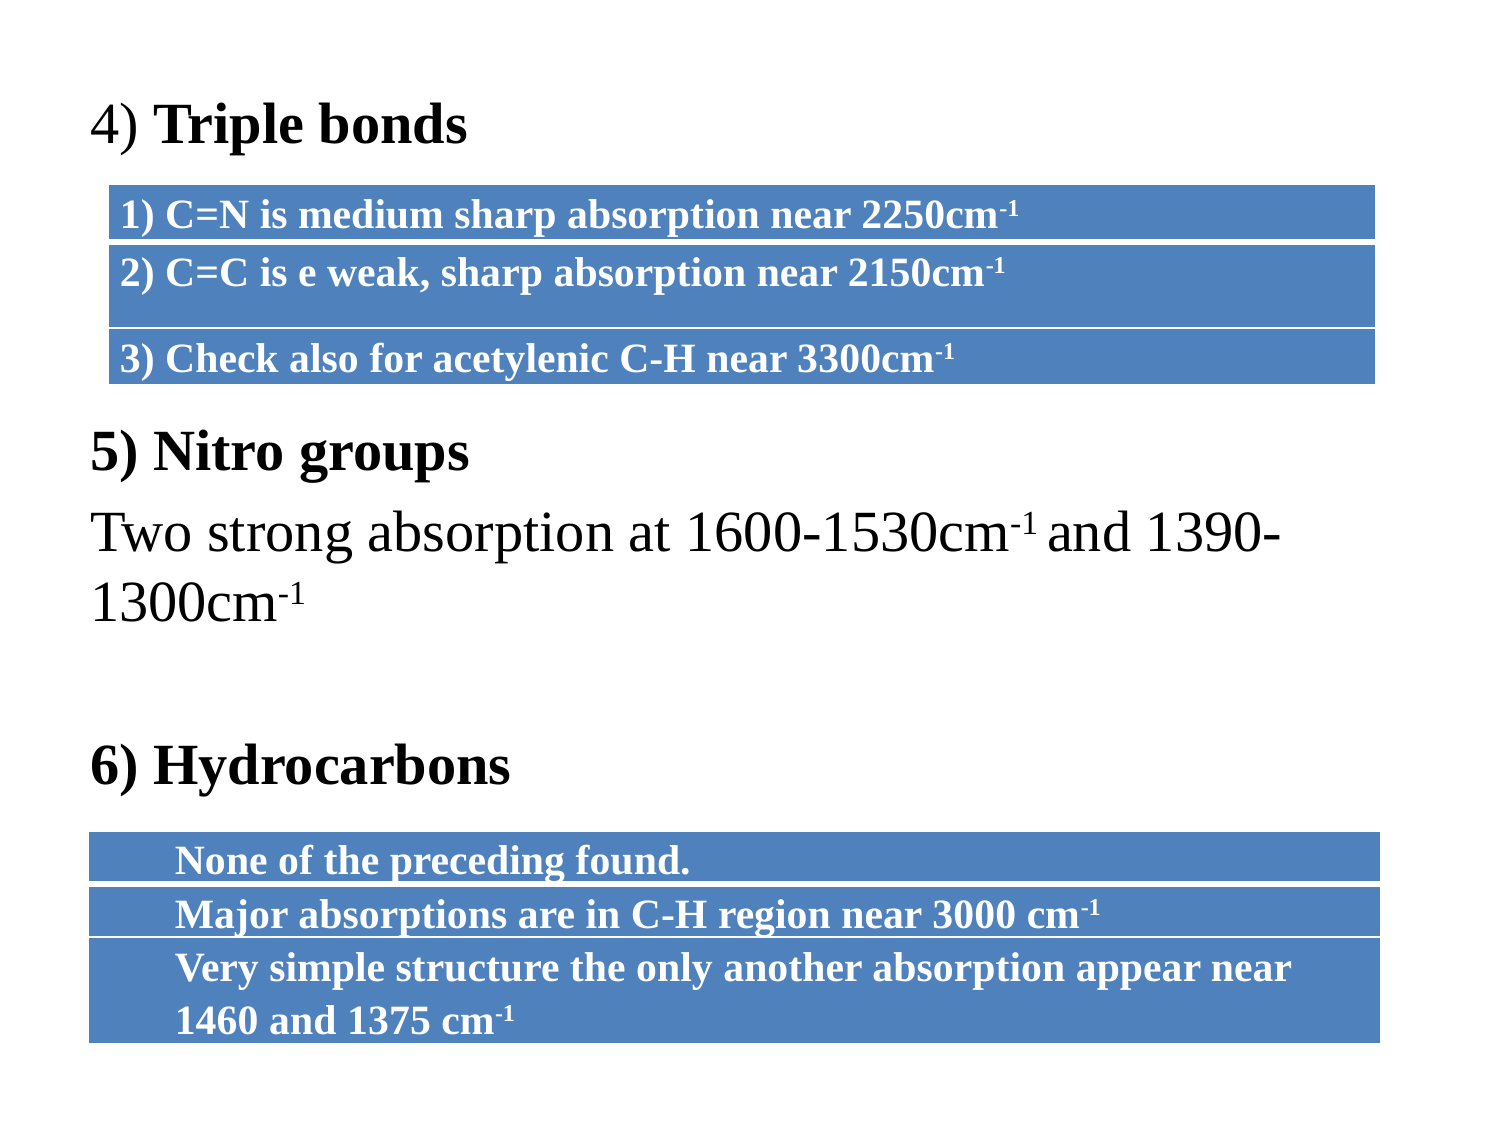

4) Triple bonds

5) Nitro groups
Two strong absorption at 1600-1530cm-1 and 1390-1300cm-1

6) Hydrocarbons

| 1) C=N is medium sharp absorption near 2250cm-1 |
| --- |
| 2) C=C is e weak, sharp absorption near 2150cm-1 |
| 3) Check also for acetylenic C-H near 3300cm-1 |
| None of the preceding found. |
| --- |
| Major absorptions are in C-H region near 3000 cm-1 |
| Very simple structure the only another absorption appear near 1460 and 1375 cm-1 |